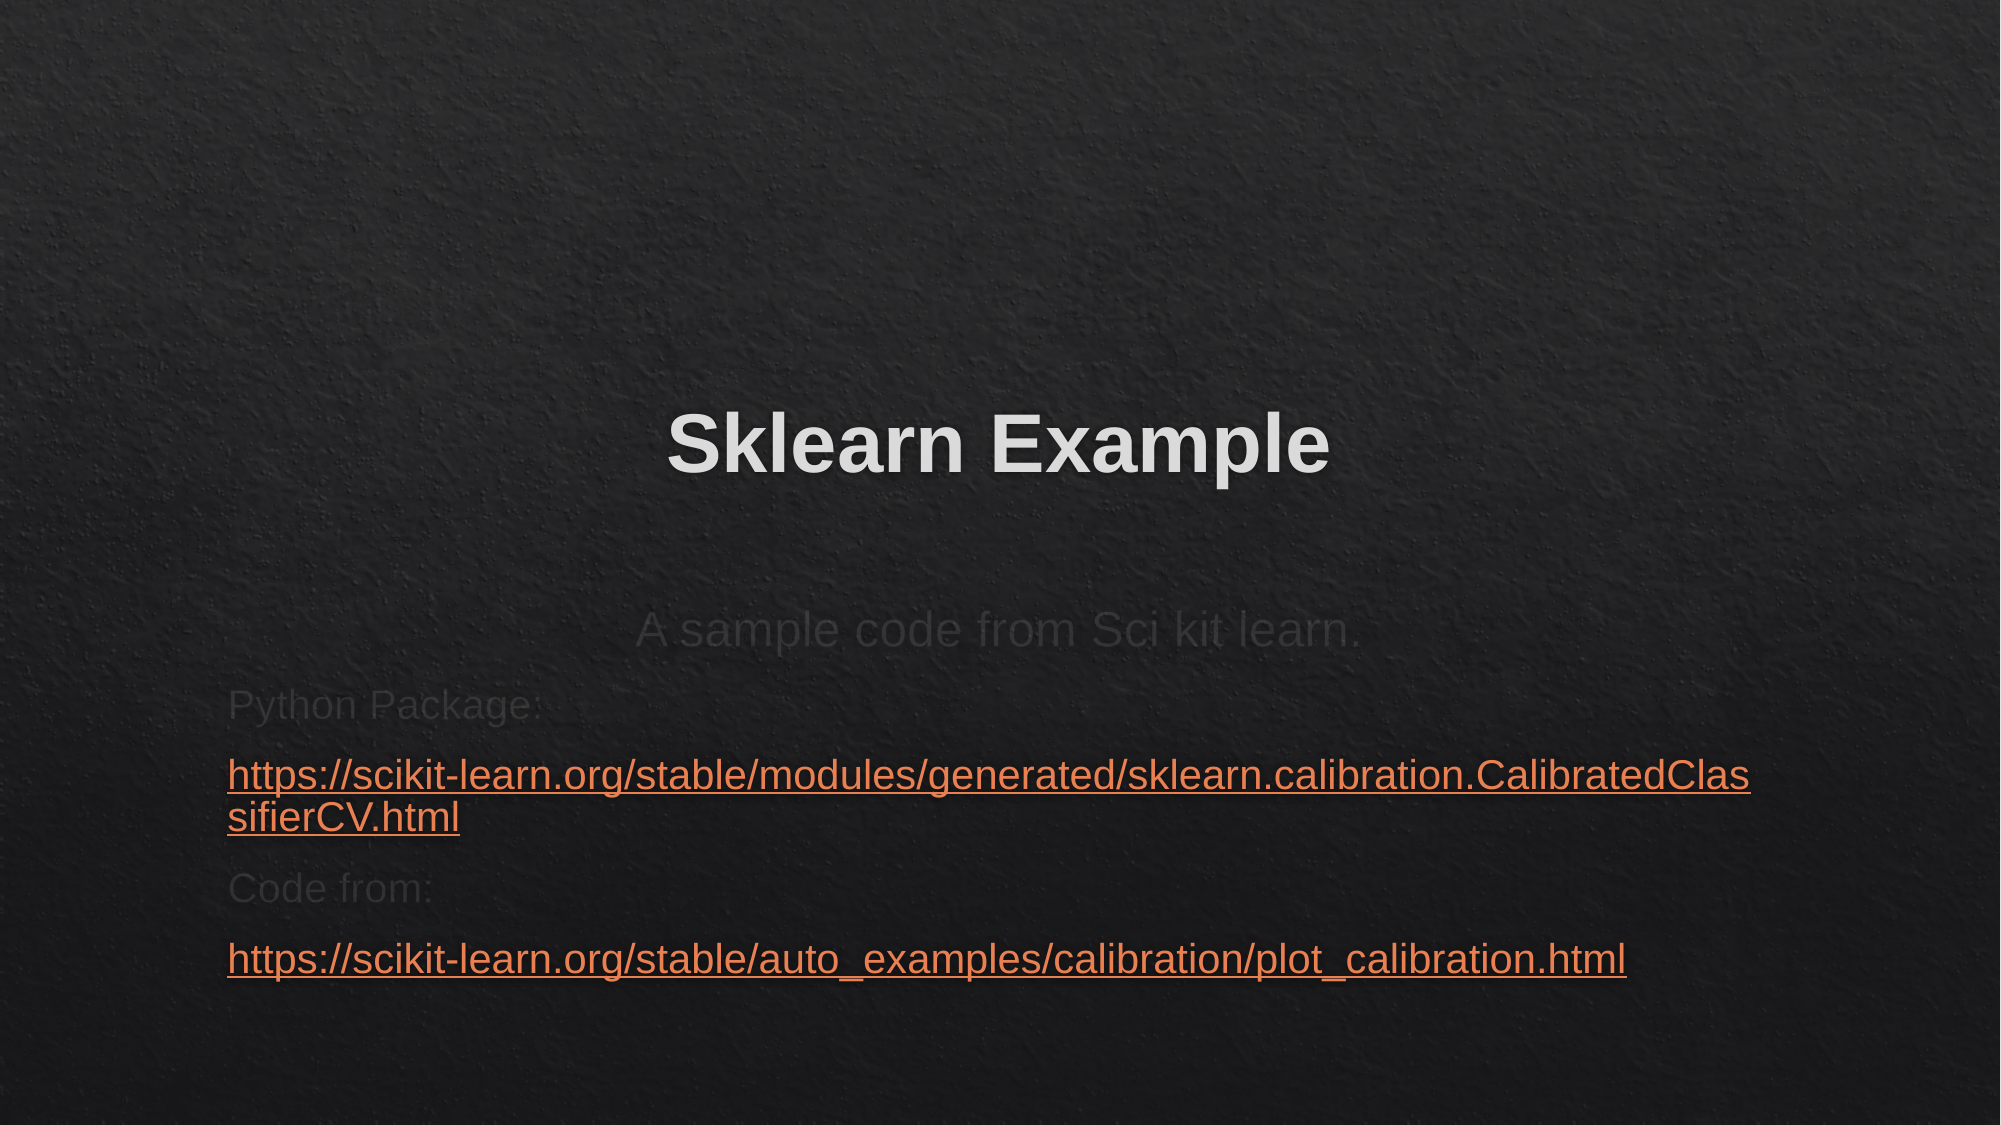

# Sklearn Example
A sample code from Sci kit learn.
Python Package:
https://scikit-learn.org/stable/modules/generated/sklearn.calibration.CalibratedClassifierCV.html
Code from:
https://scikit-learn.org/stable/auto_examples/calibration/plot_calibration.html